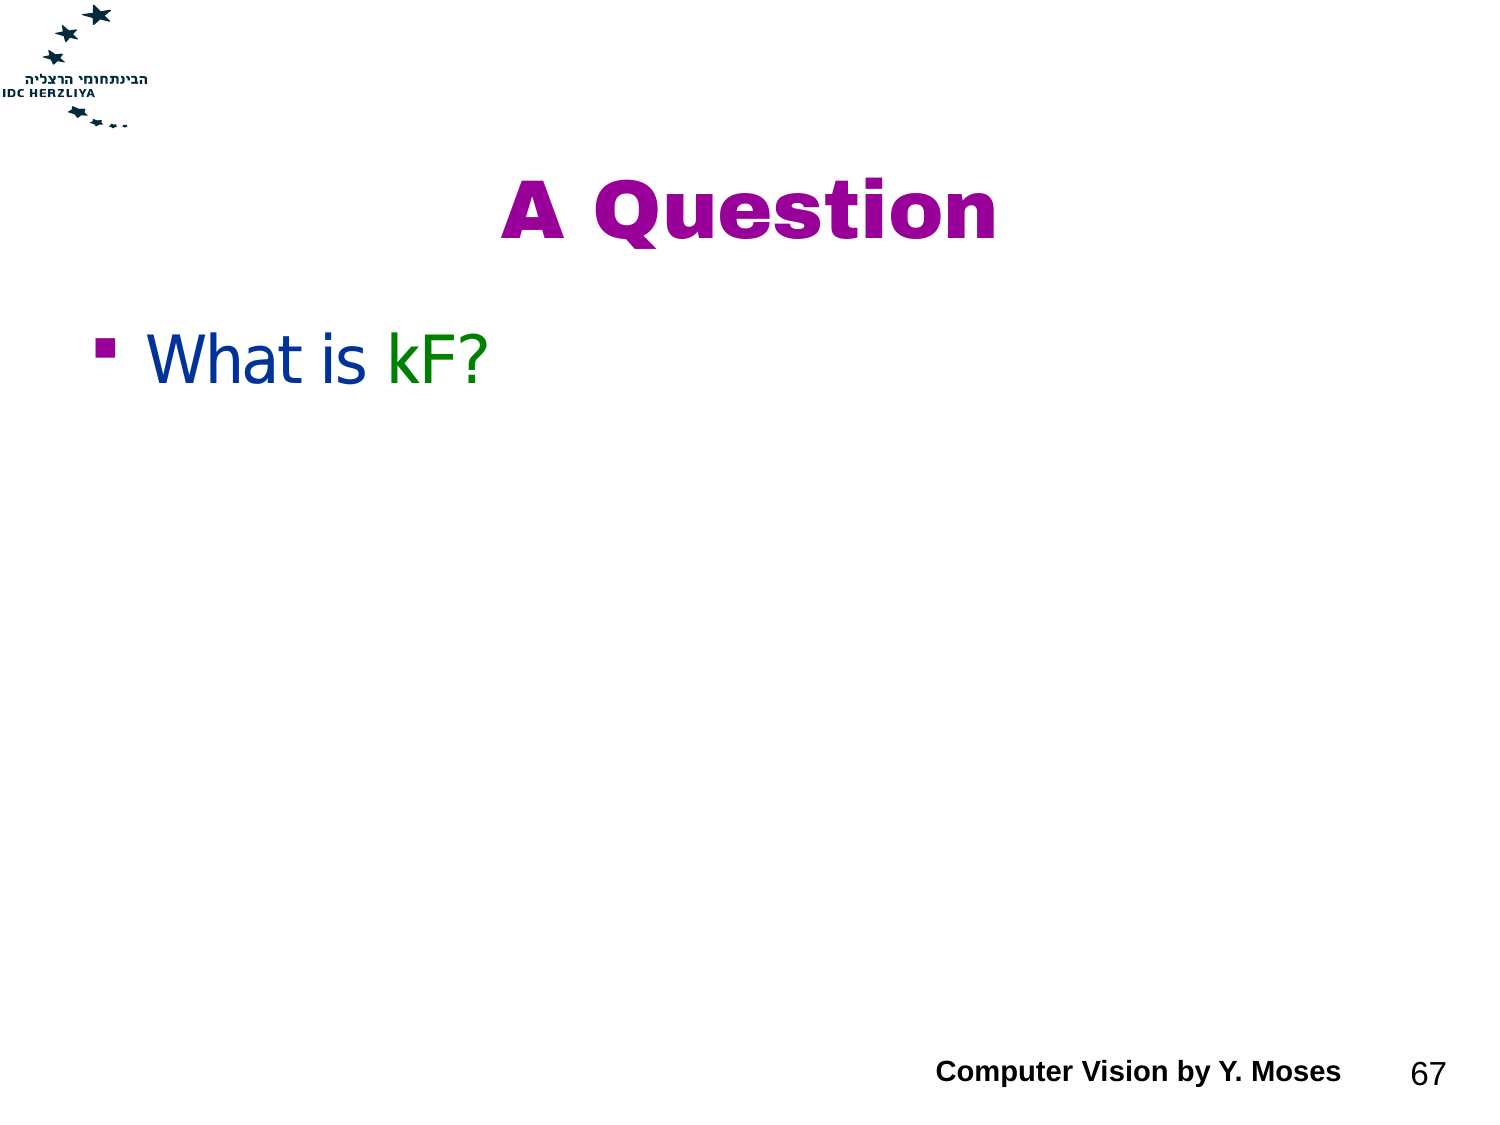

# A Question
What is kF?
Computer Vision by Y. Moses
67